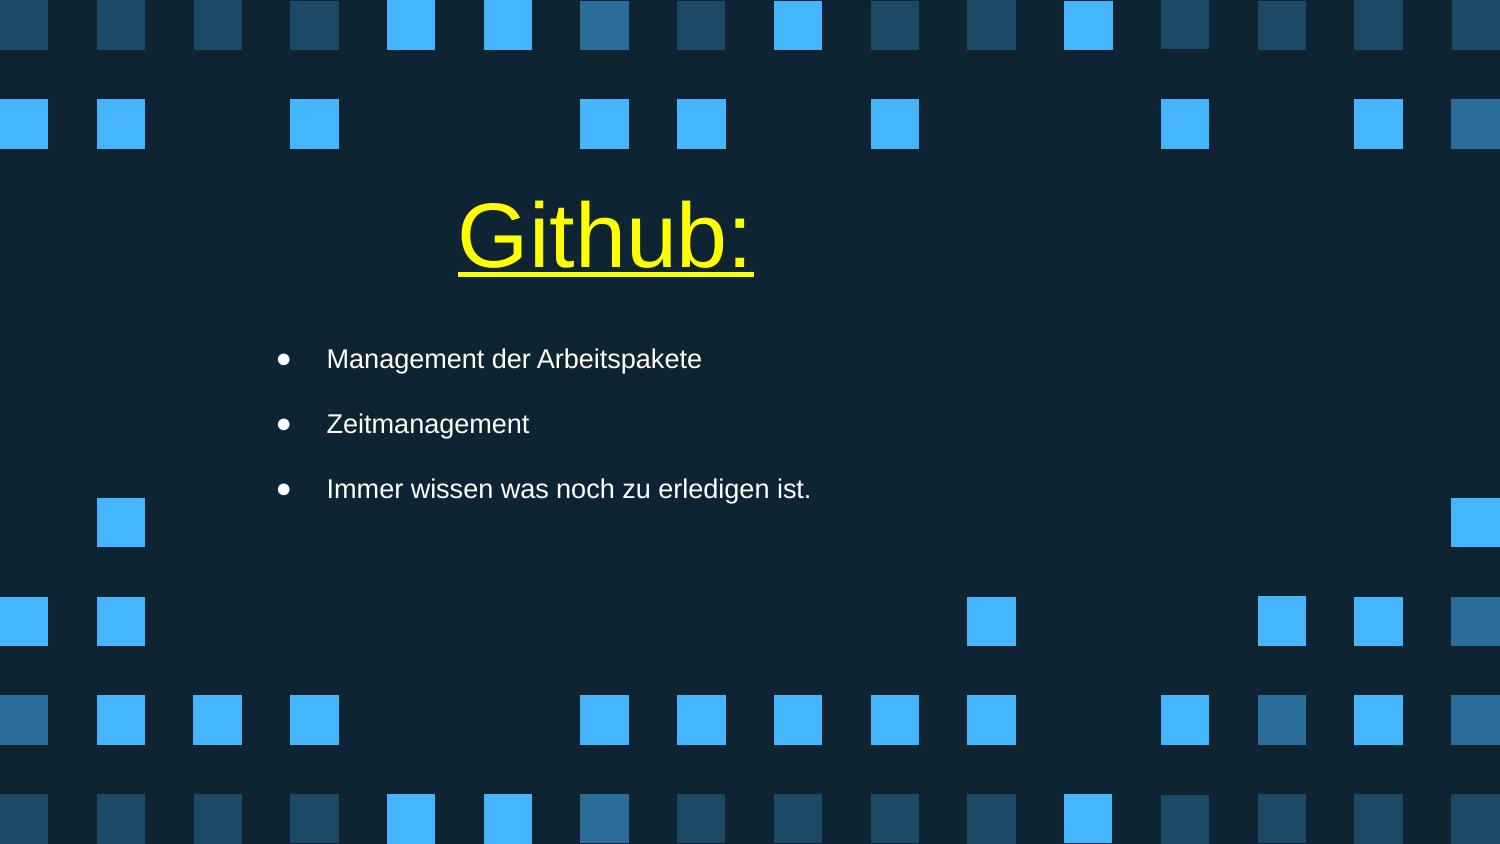

# Github:
Management der Arbeitspakete

Zeitmanagement

Immer wissen was noch zu erledigen ist.